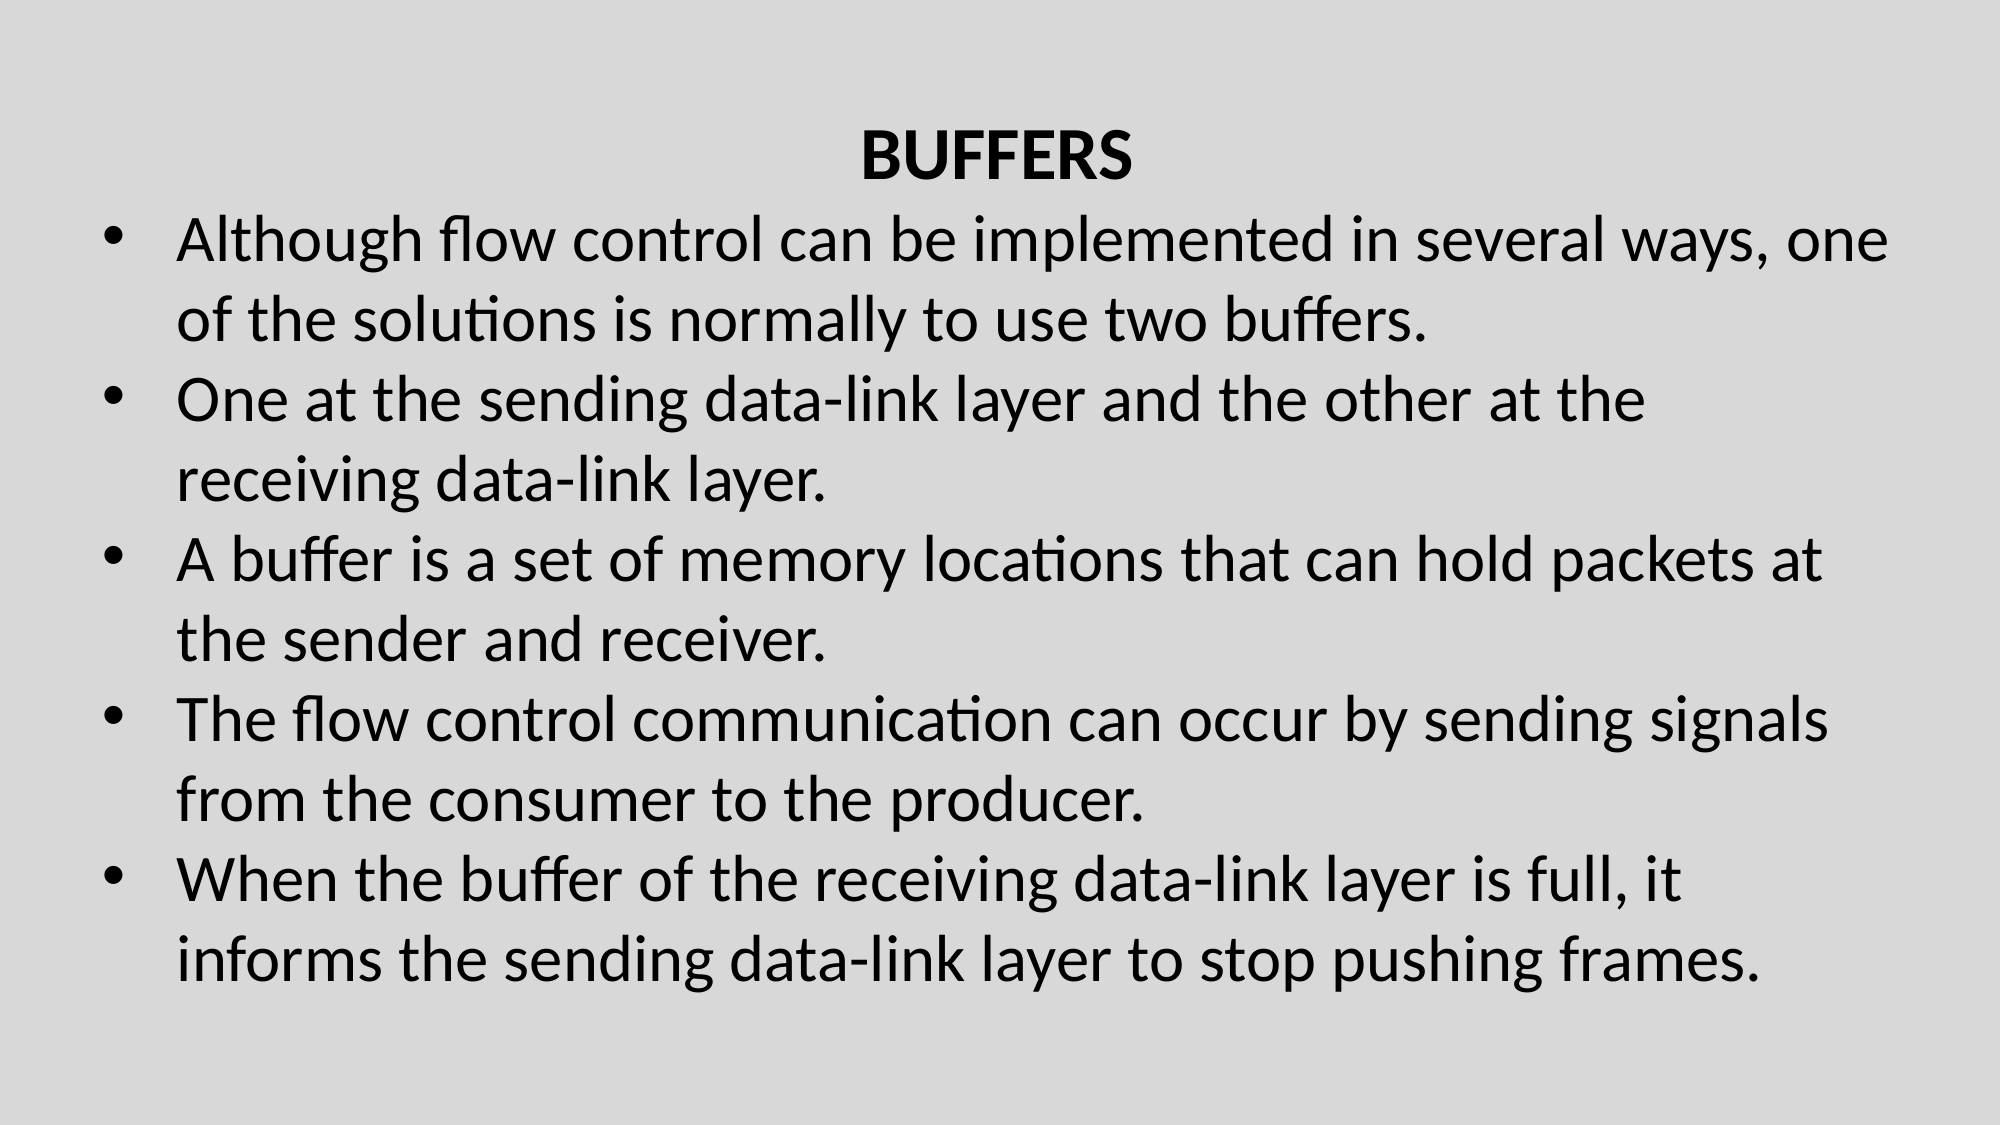

BUFFERS
Although flow control can be implemented in several ways, one of the solutions is normally to use two buffers.
One at the sending data-link layer and the other at the receiving data-link layer.
A buffer is a set of memory locations that can hold packets at the sender and receiver.
The flow control communication can occur by sending signals from the consumer to the producer.
When the buffer of the receiving data-link layer is full, it informs the sending data-link layer to stop pushing frames.